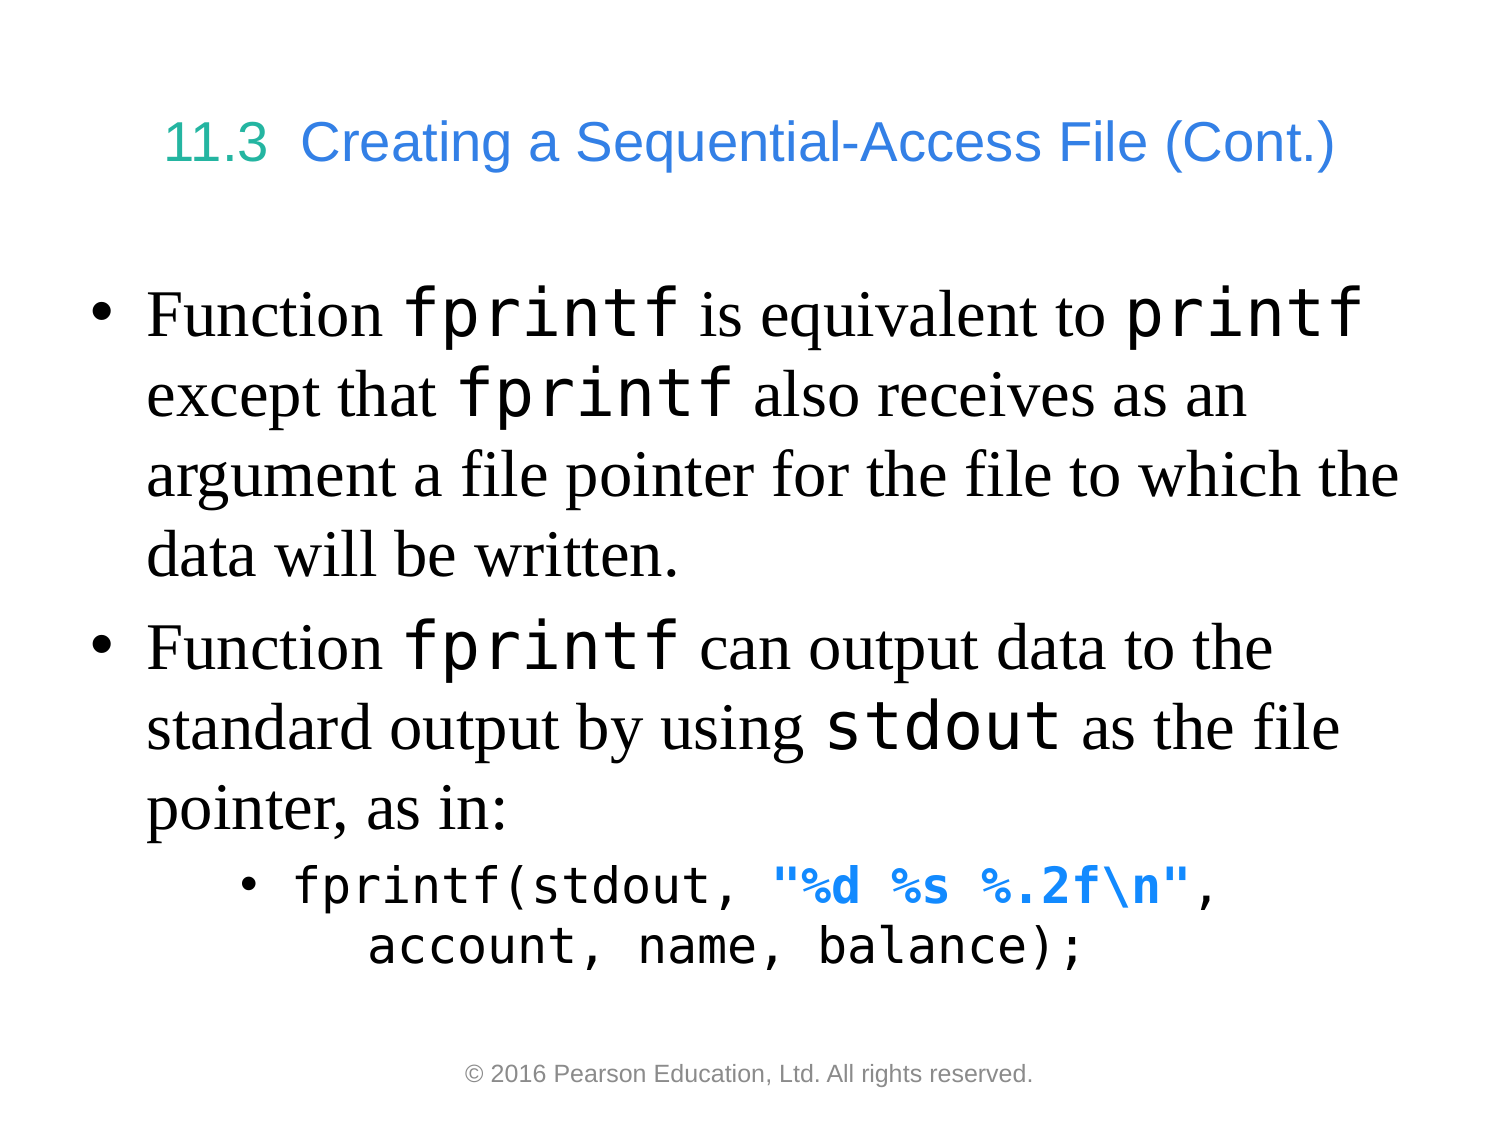

# 11.3  Creating a Sequential-Access File (Cont.)
Function fprintf is equivalent to printf except that fprintf also receives as an argument a file pointer for the file to which the data will be written.
Function fprintf can output data to the standard output by using stdout as the file pointer, as in:
 fprintf(stdout, "%d %s %.2f\n",
   account, name, balance);
© 2016 Pearson Education, Ltd. All rights reserved.